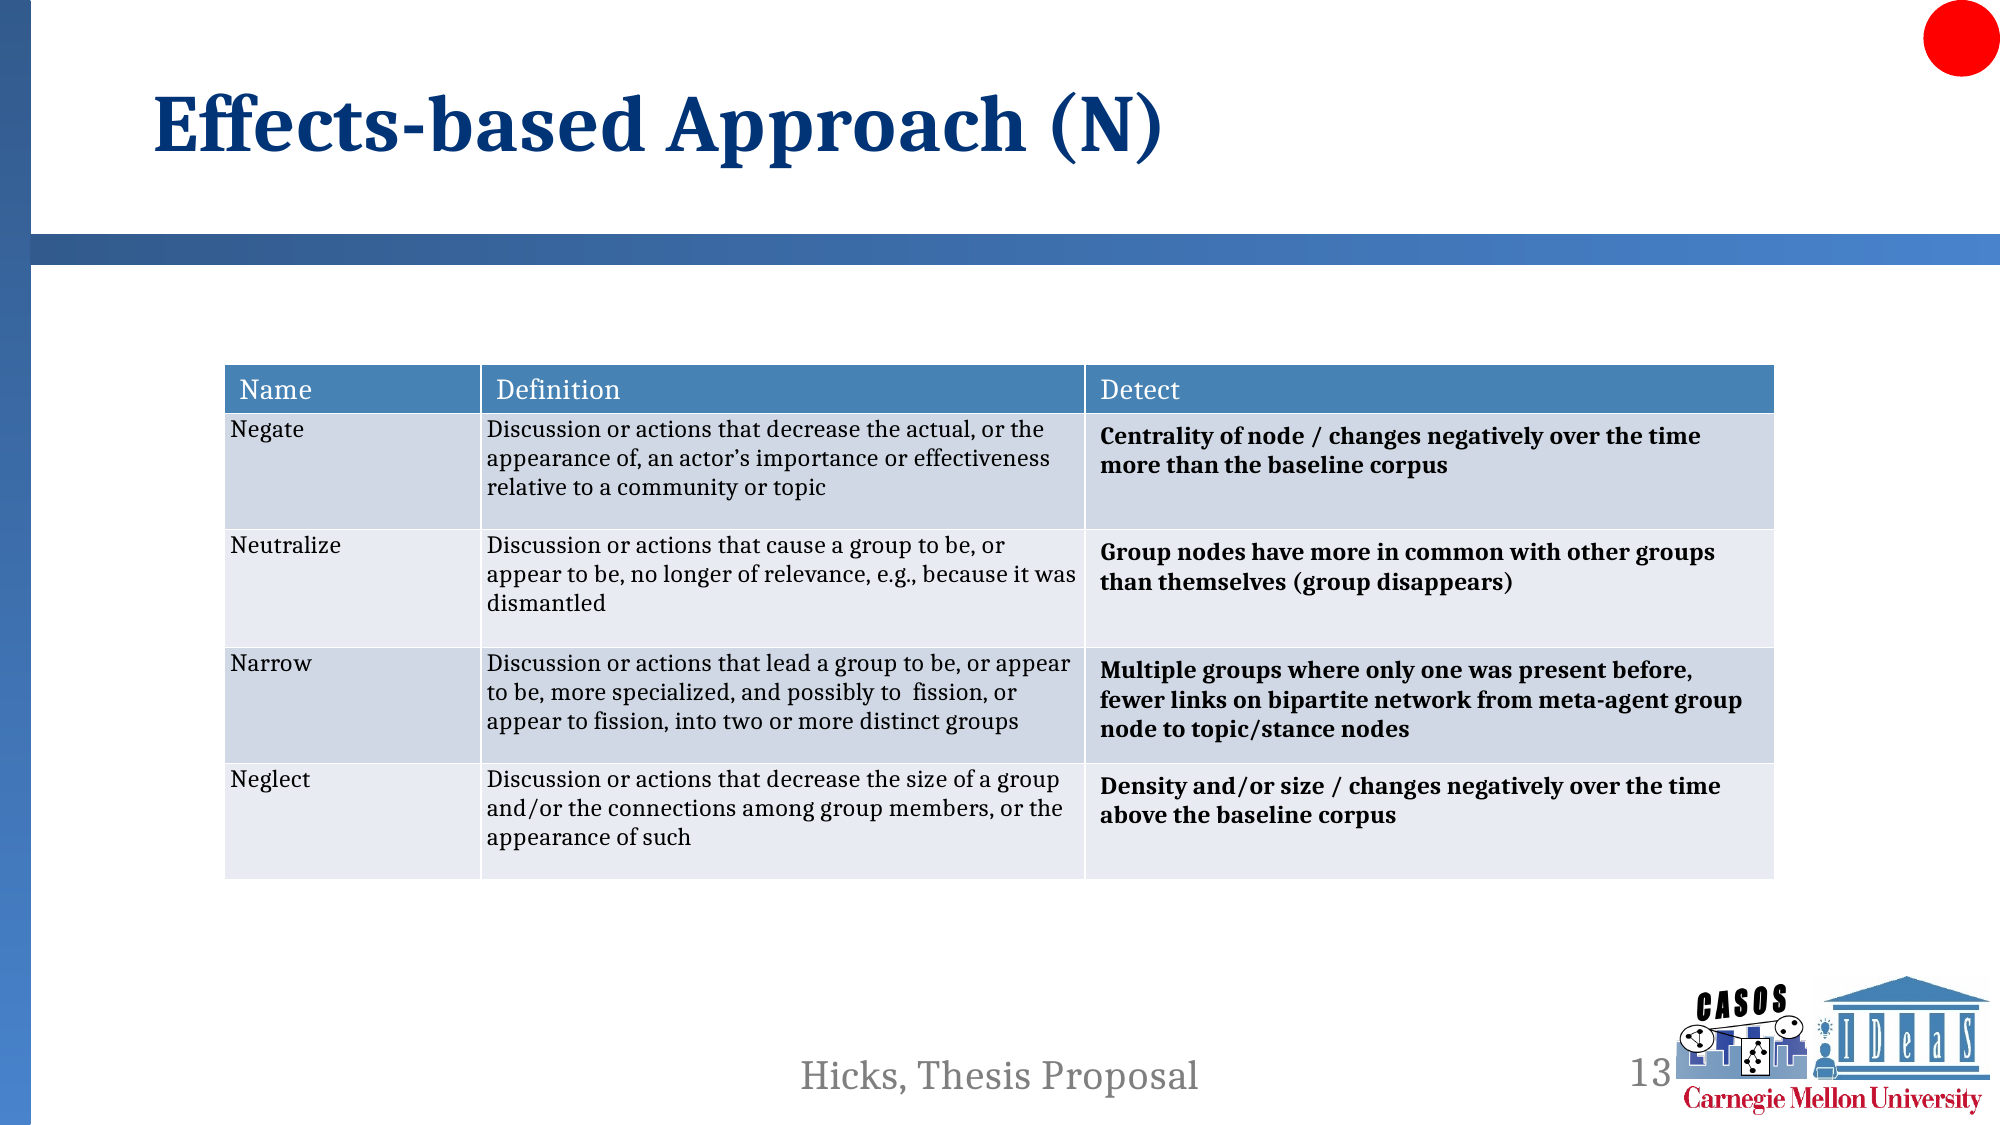

# Effects-based Approach (N)
| Name | Definition | Detect |
| --- | --- | --- |
| Negate | Discussion or actions that decrease the actual, or the appearance of, an actor’s importance or effectiveness relative to a community or topic | Centrality of node / changes negatively over the time more than the baseline corpus |
| Neutralize | Discussion or actions that cause a group to be, or appear to be, no longer of relevance, e.g., because it was dismantled | Group nodes have more in common with other groups than themselves (group disappears) |
| Narrow | Discussion or actions that lead a group to be, or appear to be, more specialized, and possibly to fission, or appear to fission, into two or more distinct groups | Multiple groups where only one was present before, fewer links on bipartite network from meta-agent group node to topic/stance nodes |
| Neglect | Discussion or actions that decrease the size of a group and/or the connections among group members, or the appearance of such | Density and/or size / changes negatively over the time above the baseline corpus |
13
Hicks, Thesis Proposal